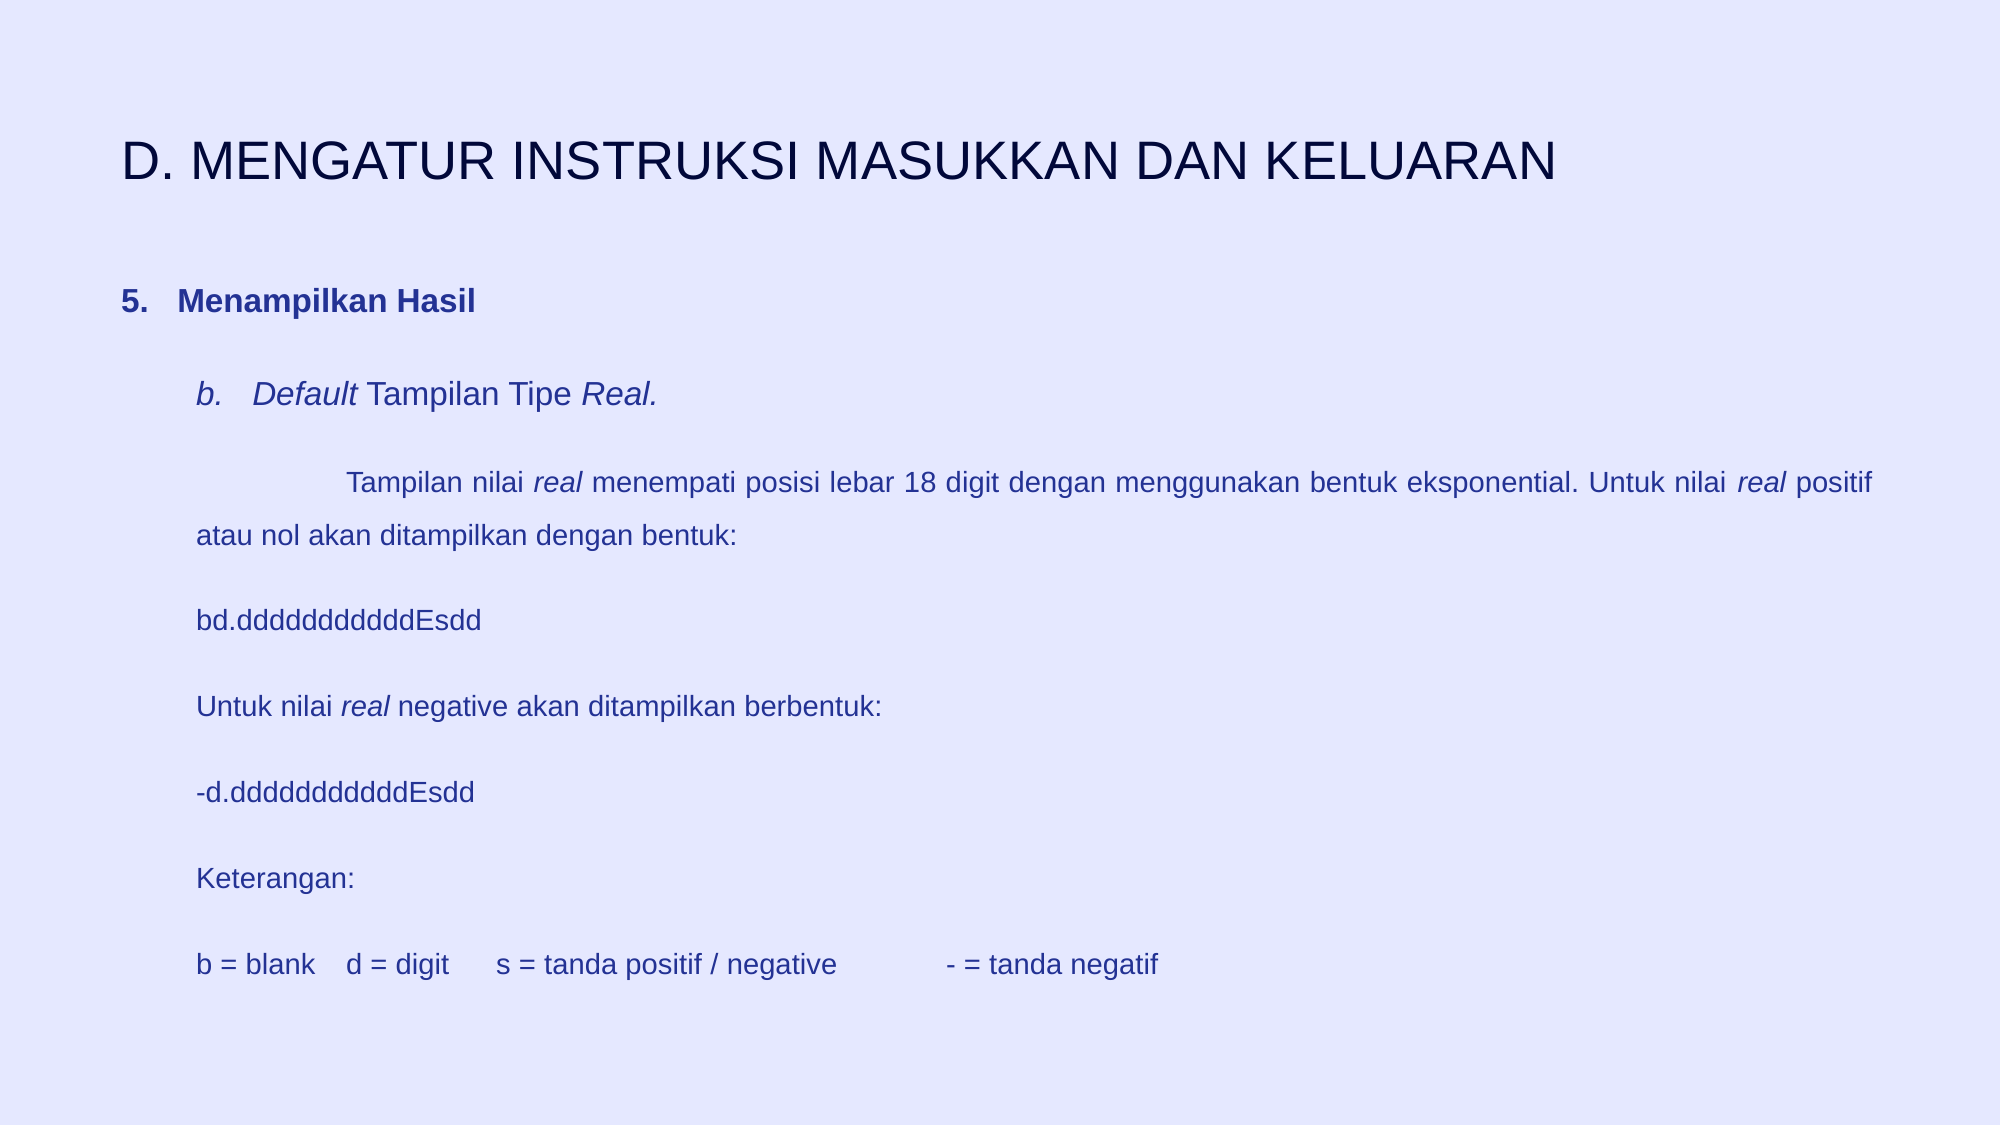

# D. MENGATUR INSTRUKSI MASUKKAN DAN KELUARAN
Menampilkan Hasil
Default Tampilan Tipe Real.
	Tampilan nilai real menempati posisi lebar 18 digit dengan menggunakan bentuk eksponential. Untuk nilai real positif atau nol akan ditampilkan dengan bentuk:
bd.dddddddddddEsdd
Untuk nilai real negative akan ditampilkan berbentuk:
-d.dddddddddddEsdd
Keterangan:
b = blank	d = digit	s = tanda positif / negative	- = tanda negatif